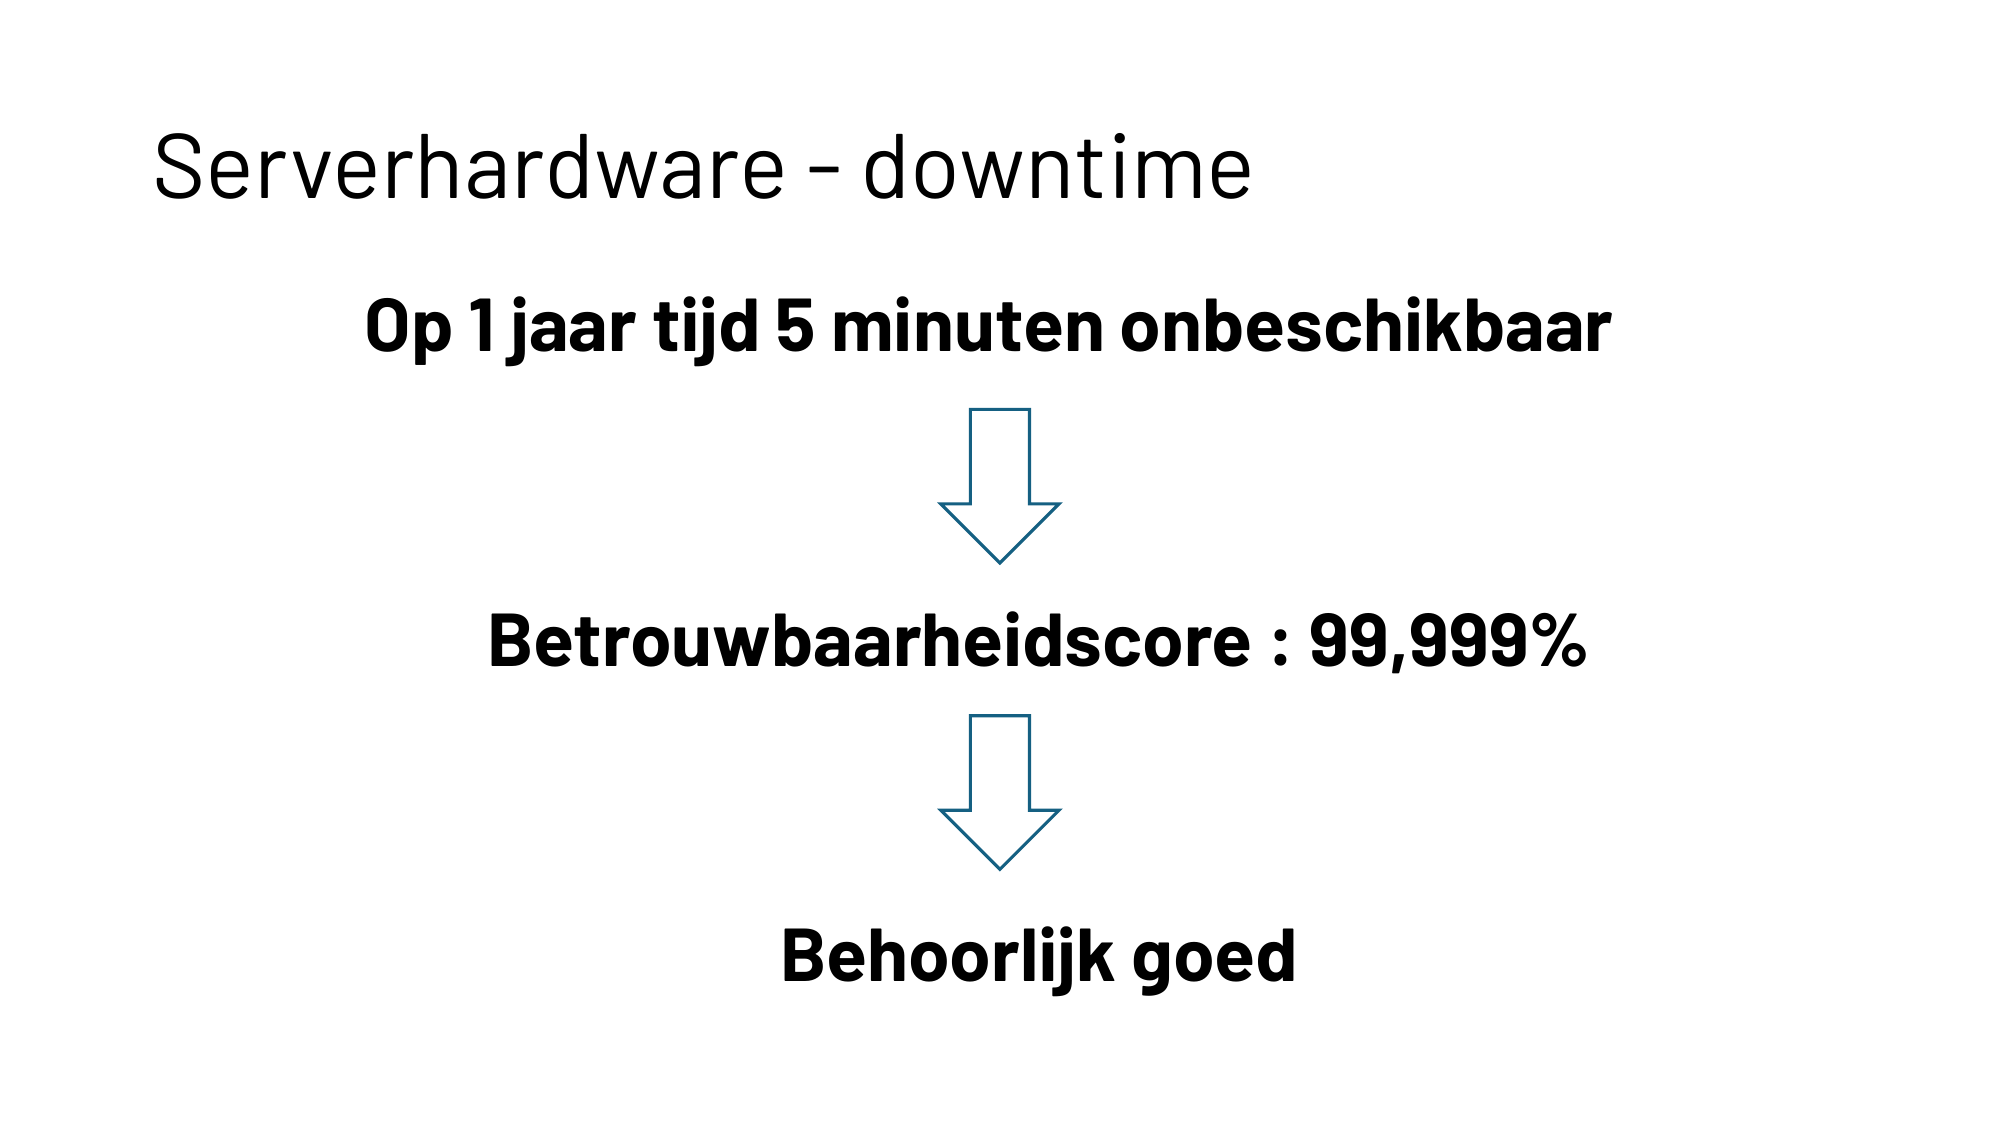

# Serverhardware - downtime
Op 1 jaar tijd 5 minuten onbeschikbaar

Betrouwbaarheidscore : 99,999%

Behoorlijk goed